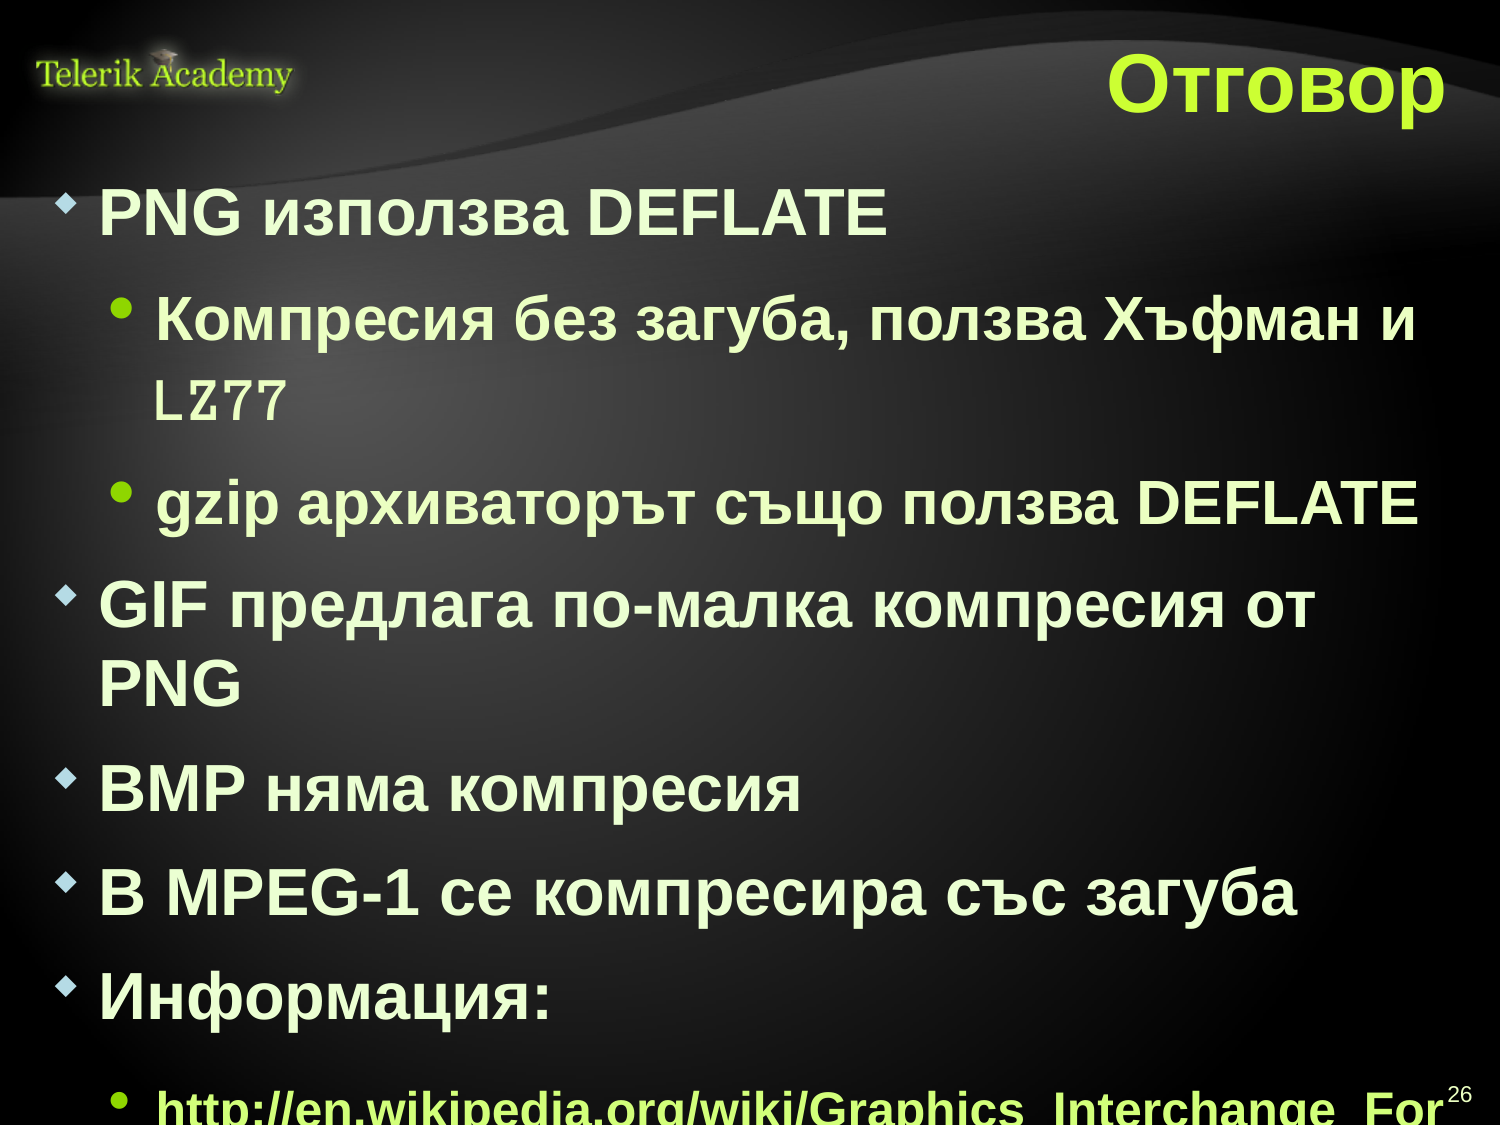

# Отговор
PNG използва DEFLATE
Компресия без загуба, ползва Хъфман и LZ77
gzip архиваторът също ползва DEFLATE
GIF предлага по-малка компресия от PNG
BMP няма компресия
В MPEG-1 се компресира със загуба
Информация:
http://en.wikipedia.org/wiki/Graphics_Interchange_Format
http://en.wikipedia.org/wiki/DEFLATE
26